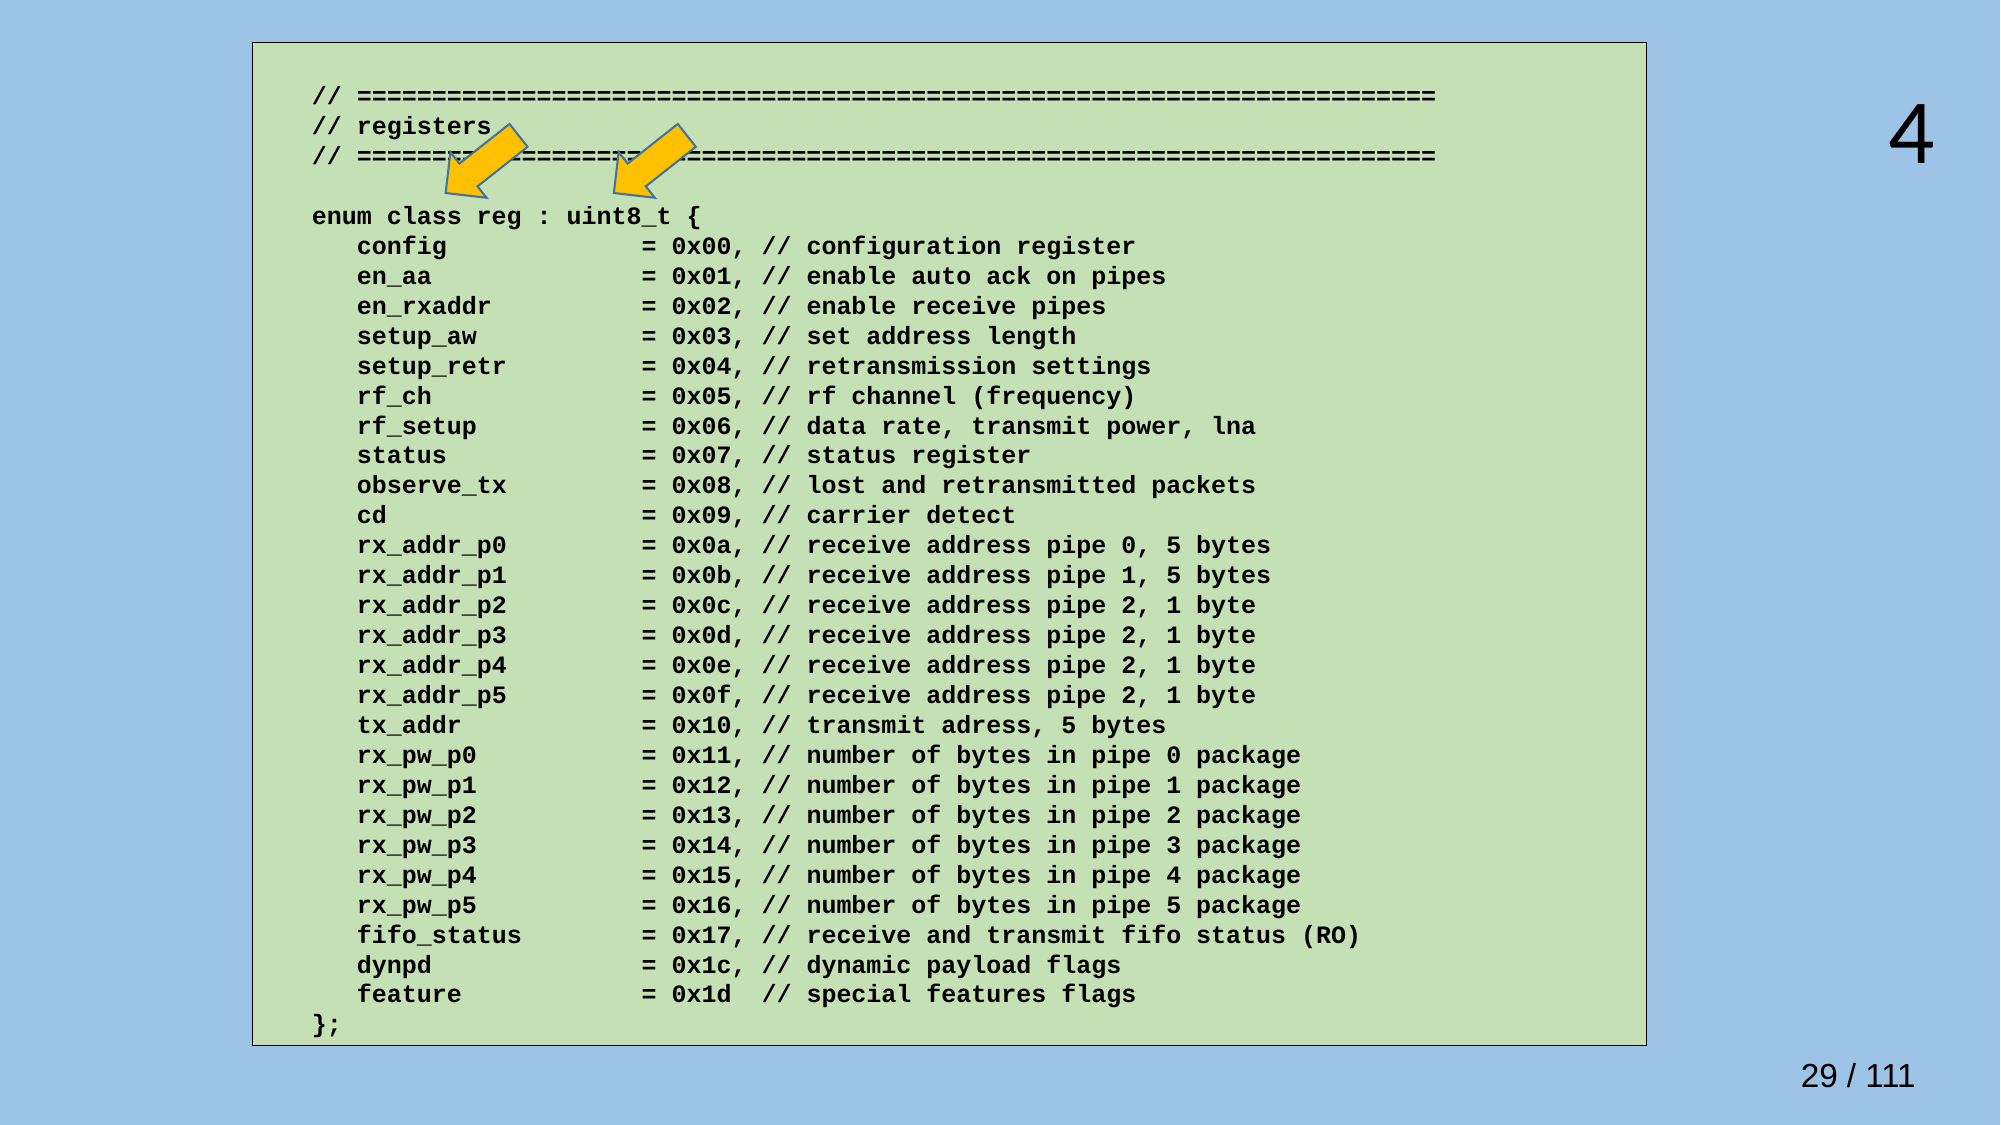

# 4

   // ========================================================================
   // registers
   // ========================================================================

   enum class reg : uint8_t {
      config             = 0x00, // configuration register
      en_aa              = 0x01, // enable auto ack on pipes
      en_rxaddr          = 0x02, // enable receive pipes
      setup_aw           = 0x03, // set address length
      setup_retr         = 0x04, // retransmission settings
      rf_ch              = 0x05, // rf channel (frequency)
      rf_setup           = 0x06, // data rate, transmit power, lna
      status             = 0x07, // status register
      observe_tx         = 0x08, // lost and retransmitted packets
      cd                 = 0x09, // carrier detect
      rx_addr_p0         = 0x0a, // receive address pipe 0, 5 bytes
      rx_addr_p1         = 0x0b, // receive address pipe 1, 5 bytes
      rx_addr_p2         = 0x0c, // receive address pipe 2, 1 byte
      rx_addr_p3         = 0x0d, // receive address pipe 2, 1 byte
      rx_addr_p4         = 0x0e, // receive address pipe 2, 1 byte
      rx_addr_p5         = 0x0f, // receive address pipe 2, 1 byte
      tx_addr            = 0x10, // transmit adress, 5 bytes
      rx_pw_p0           = 0x11, // number of bytes in pipe 0 package
      rx_pw_p1           = 0x12, // number of bytes in pipe 1 package
      rx_pw_p2           = 0x13, // number of bytes in pipe 2 package
      rx_pw_p3           = 0x14, // number of bytes in pipe 3 package
      rx_pw_p4           = 0x15, // number of bytes in pipe 4 package
      rx_pw_p5           = 0x16, // number of bytes in pipe 5 package
      fifo_status        = 0x17, // receive and transmit fifo status (RO)
      dynpd              = 0x1c, // dynamic payload flags
      feature            = 0x1d  // special features flags
   };